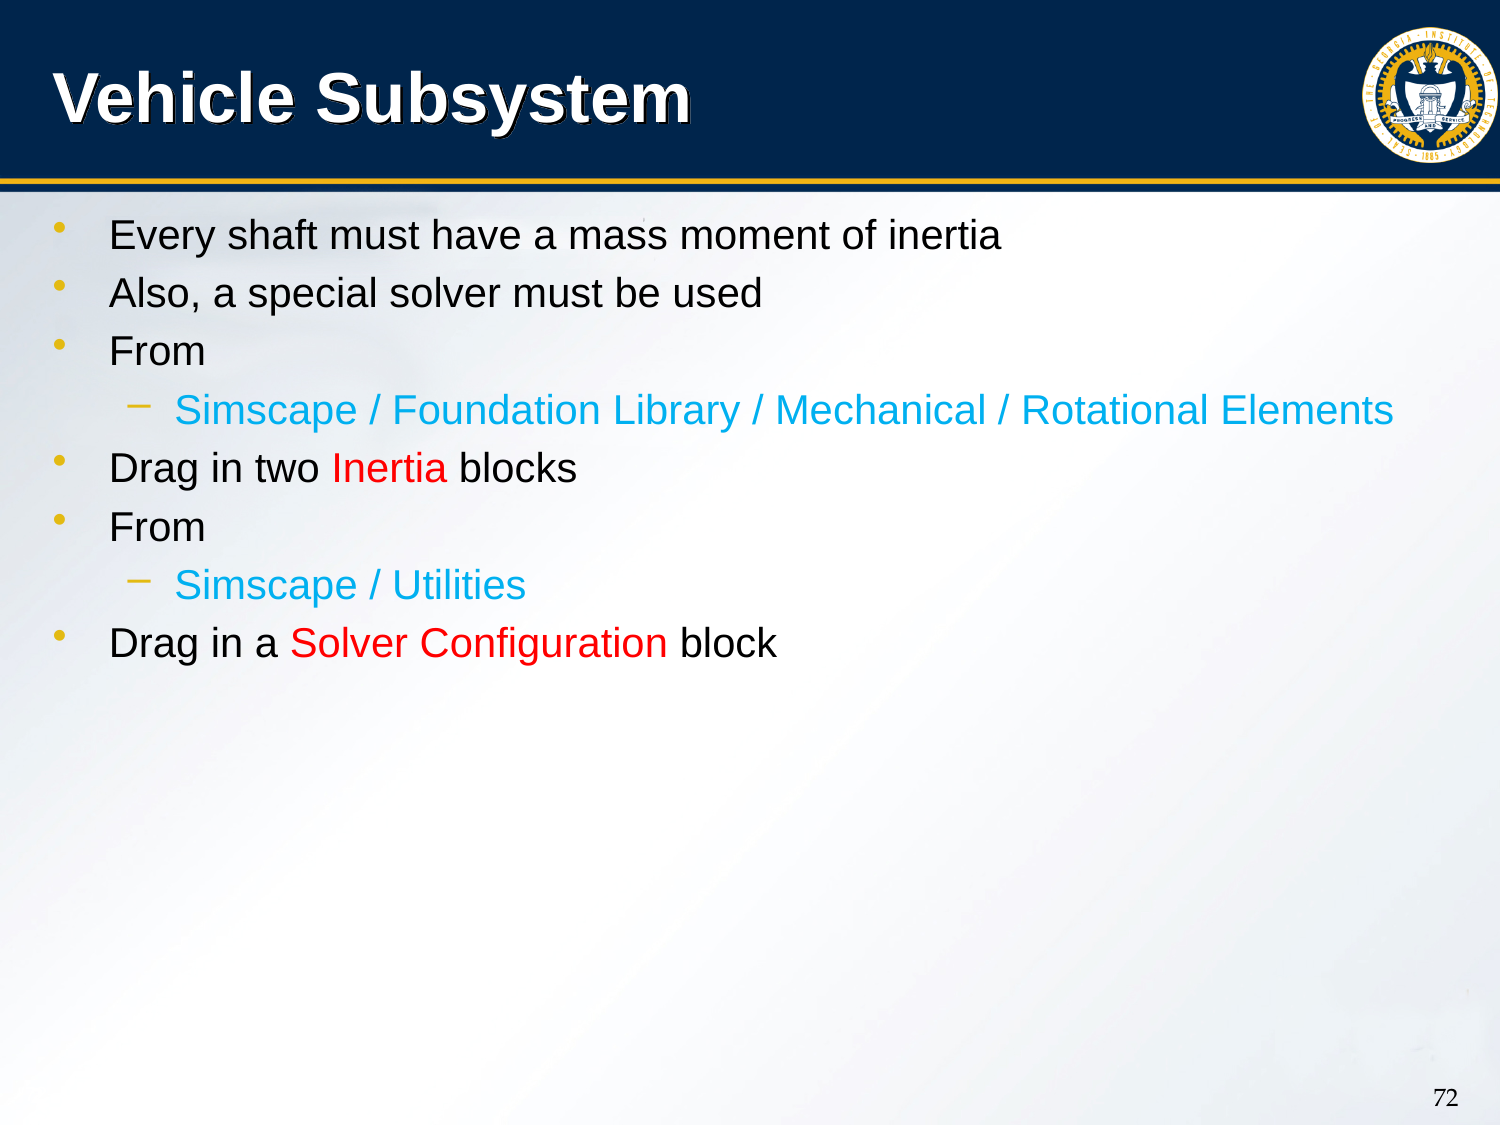

# Vehicle Subsystem

Every shaft must have a mass moment of inertia
Also, a special solver must be used
From
Simscape / Foundation Library / Mechanical / Rotational Elements
Drag in two Inertia blocks
From
Simscape / Utilities
Drag in a Solver Configuration block